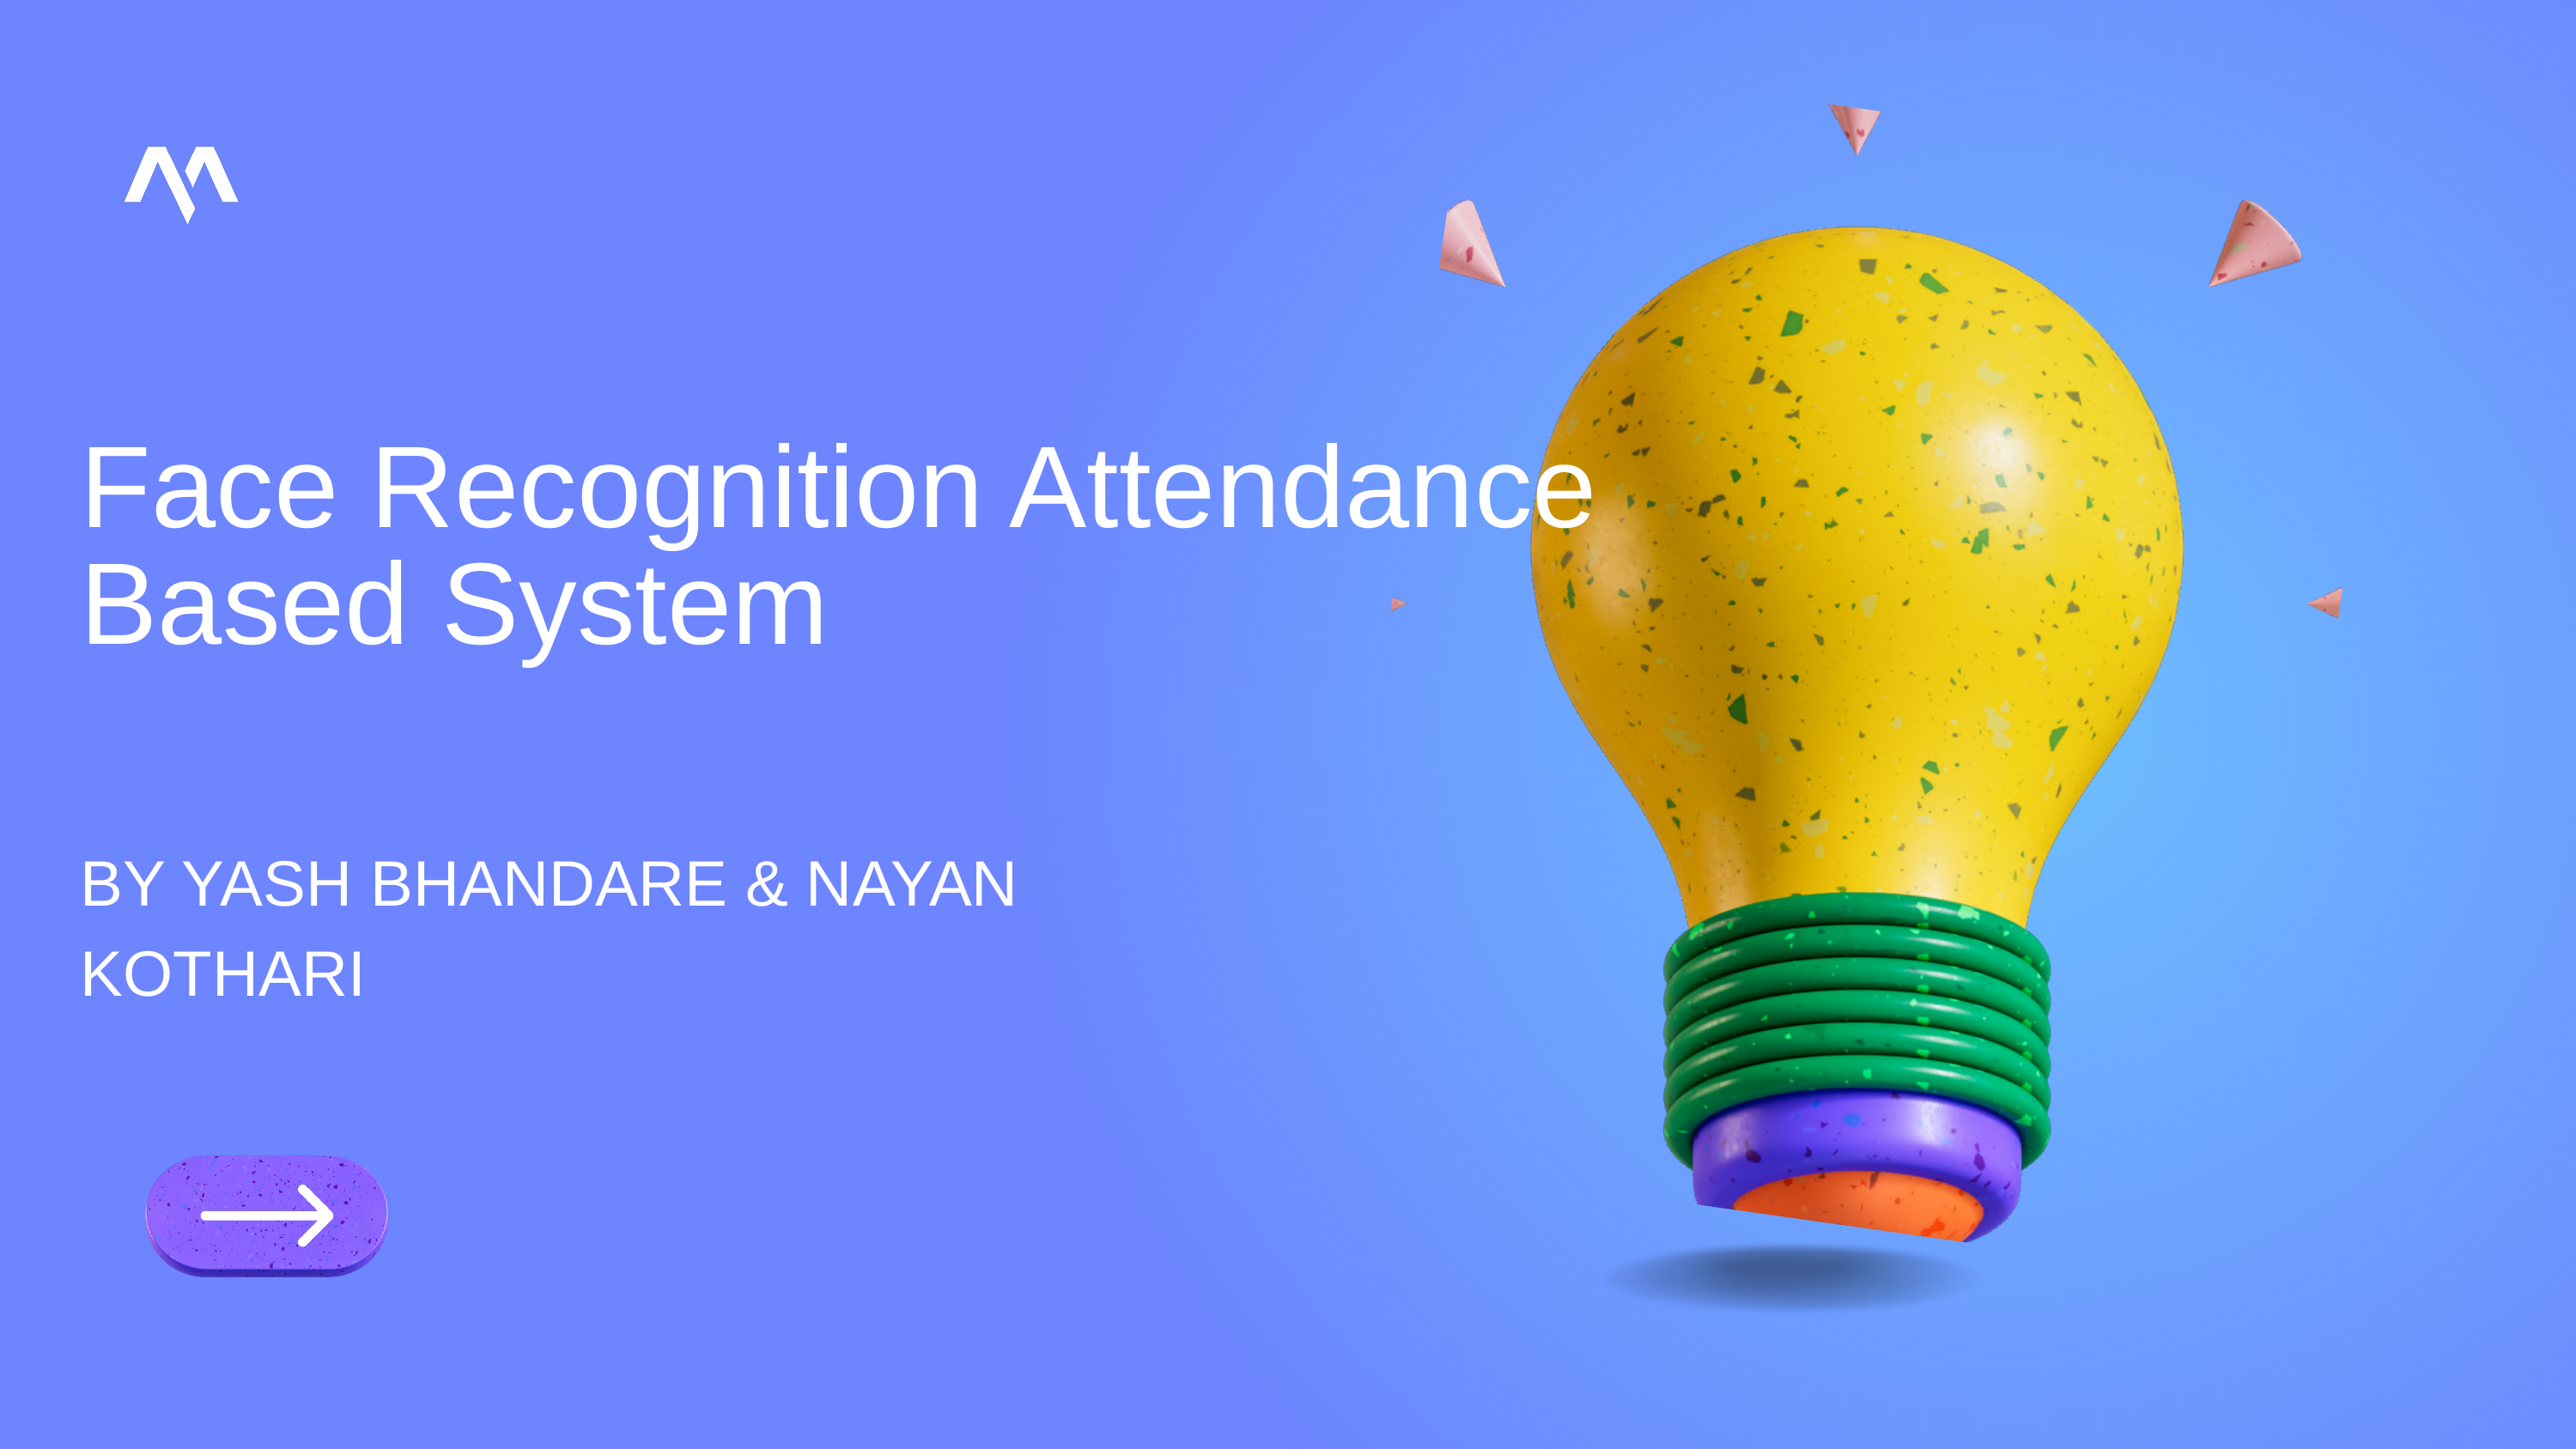

Face Recognition Attendance Based System
BY YASH BHANDARE & NAYAN KOTHARI